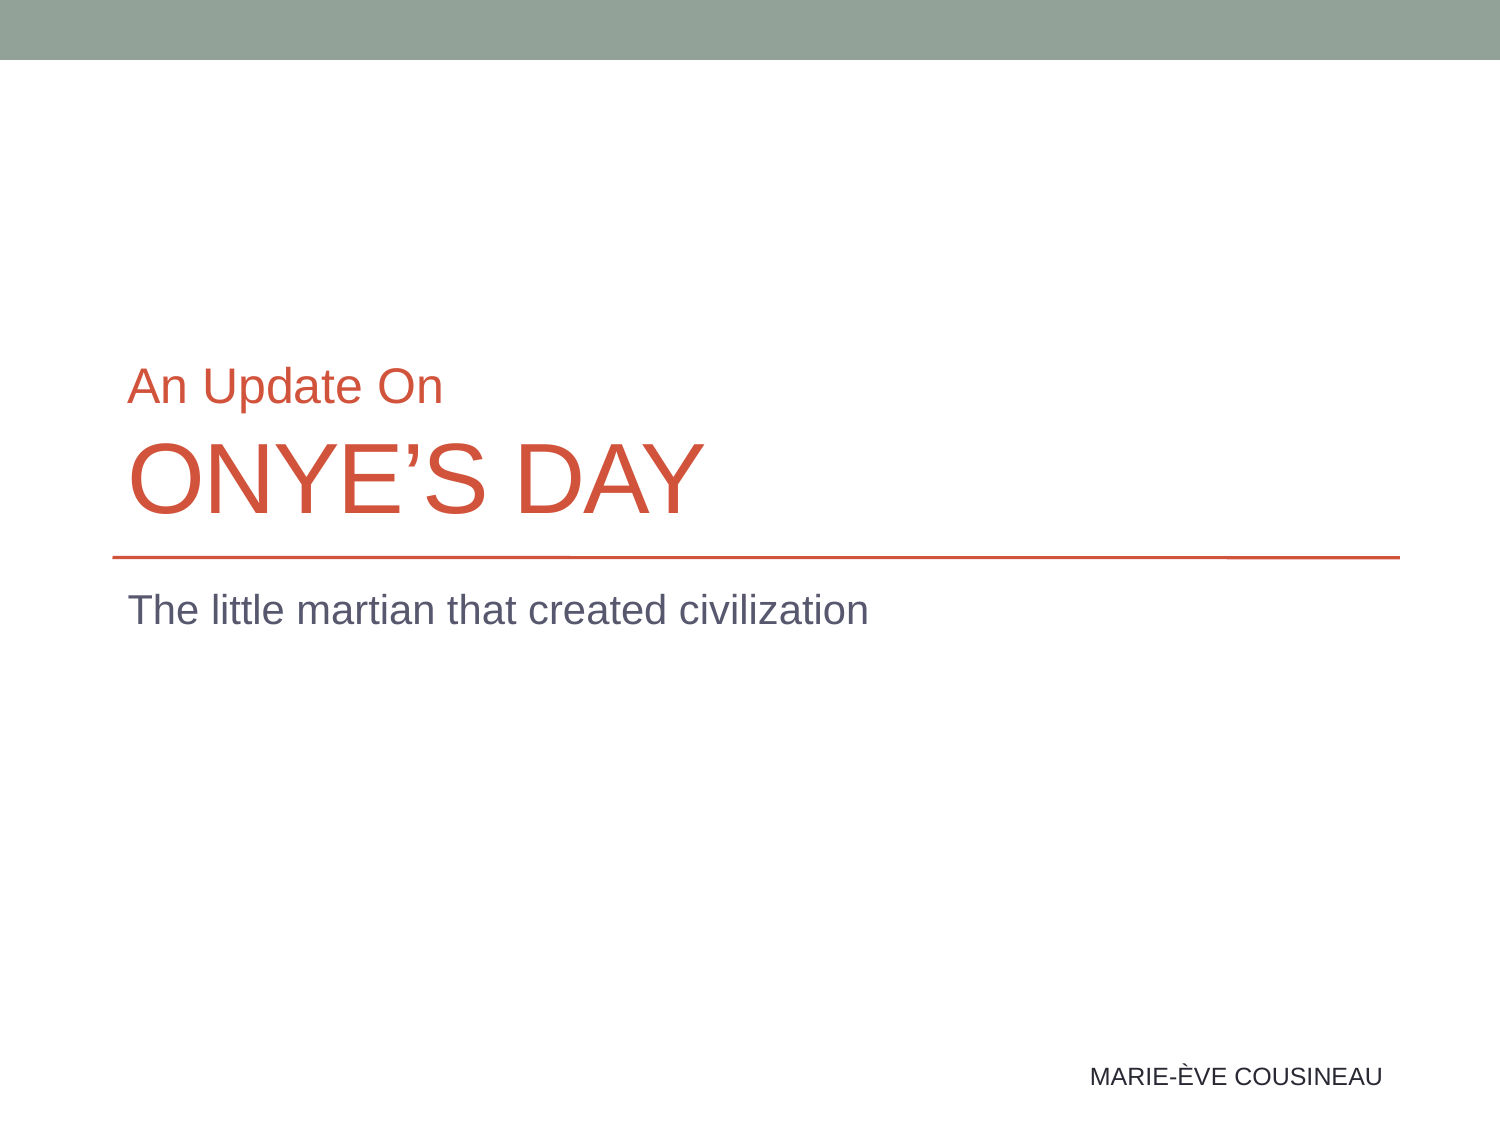

# An Update On ONYE’S Day
The little martian that created civilization

MARIE-ÈVE COUSINEAU